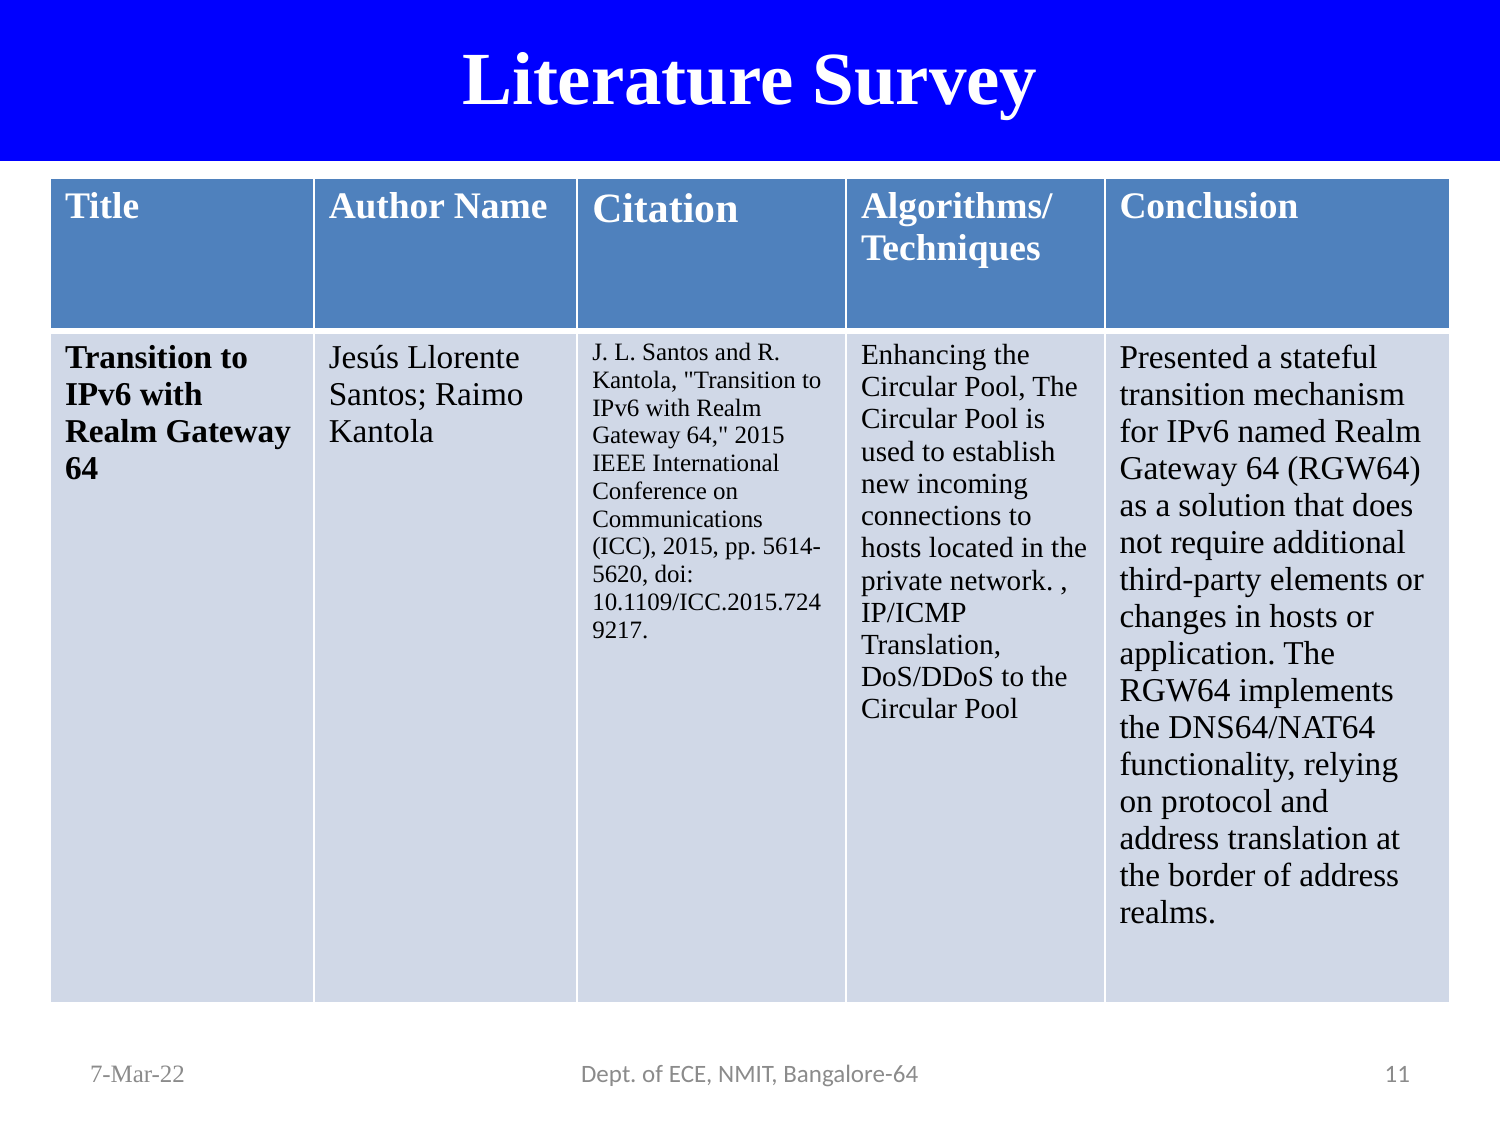

# Literature Survey
| Title | Author Name | Citation | Algorithms/Techniques | Conclusion |
| --- | --- | --- | --- | --- |
| Transition to IPv6 with Realm Gateway 64 | Jesús Llorente Santos; Raimo Kantola | J. L. Santos and R. Kantola, "Transition to IPv6 with Realm Gateway 64," 2015 IEEE International Conference on Communications (ICC), 2015, pp. 5614-5620, doi: 10.1109/ICC.2015.7249217. | Enhancing the Circular Pool, The Circular Pool is used to establish new incoming connections to hosts located in the private network. , IP/ICMP Translation, DoS/DDoS to the Circular Pool | Presented a stateful transition mechanism for IPv6 named Realm Gateway 64 (RGW64) as a solution that does not require additional third-party elements or changes in hosts or application. The RGW64 implements the DNS64/NAT64 functionality, relying on protocol and address translation at the border of address realms. |
7-Mar-22
Dept. of ECE, NMIT, Bangalore-64
11